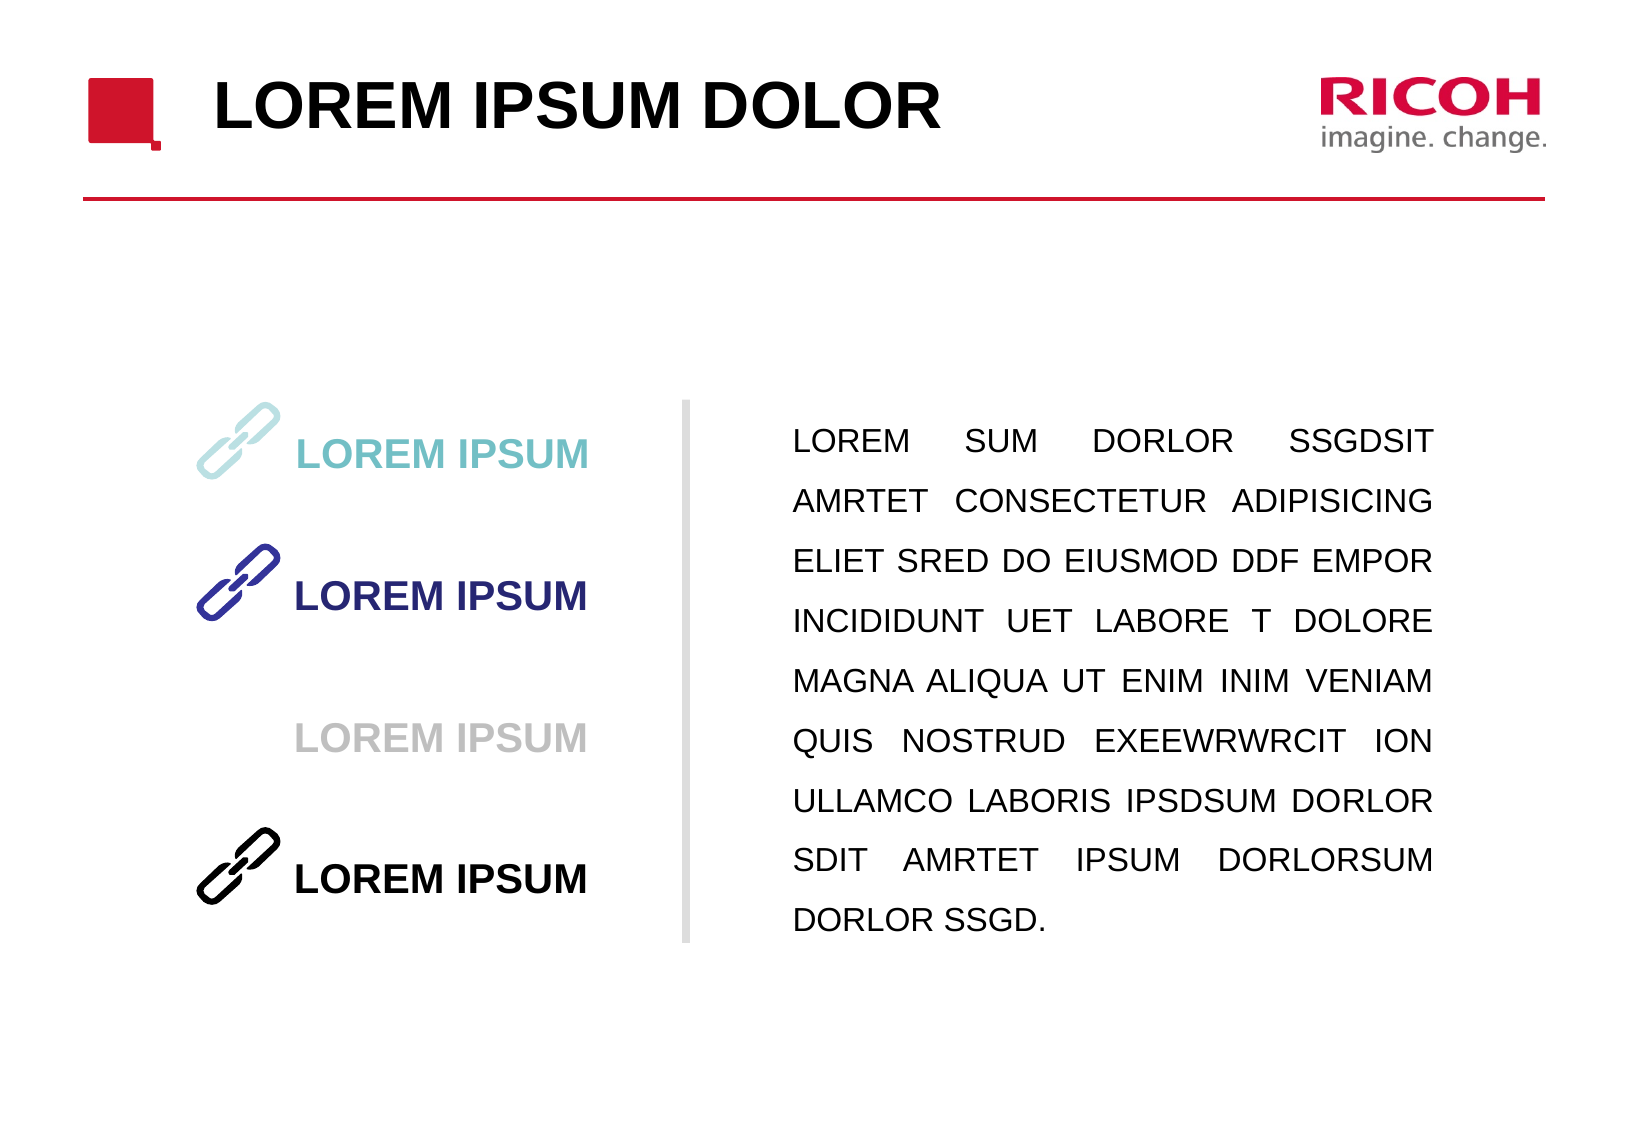

# LOREM IPSUM DOLOR
LOREM IPSUM
LOREM SUM DORLOR SSGDSIT AMRTET CONSECTETUR ADIPISICING ELIET SRED DO EIUSMOD DDF EMPOR INCIDIDUNT UET LABORE T DOLORE MAGNA ALIQUA UT ENIM INIM VENIAM QUIS NOSTRUD EXEEWRWRCIT ION ULLAMCO LABORIS IPSDSUM DORLOR SDIT AMRTET IPSUM DORLORSUM DORLOR SSGD.

LOREM IPSUM

LOREM IPSUM

LOREM IPSUM